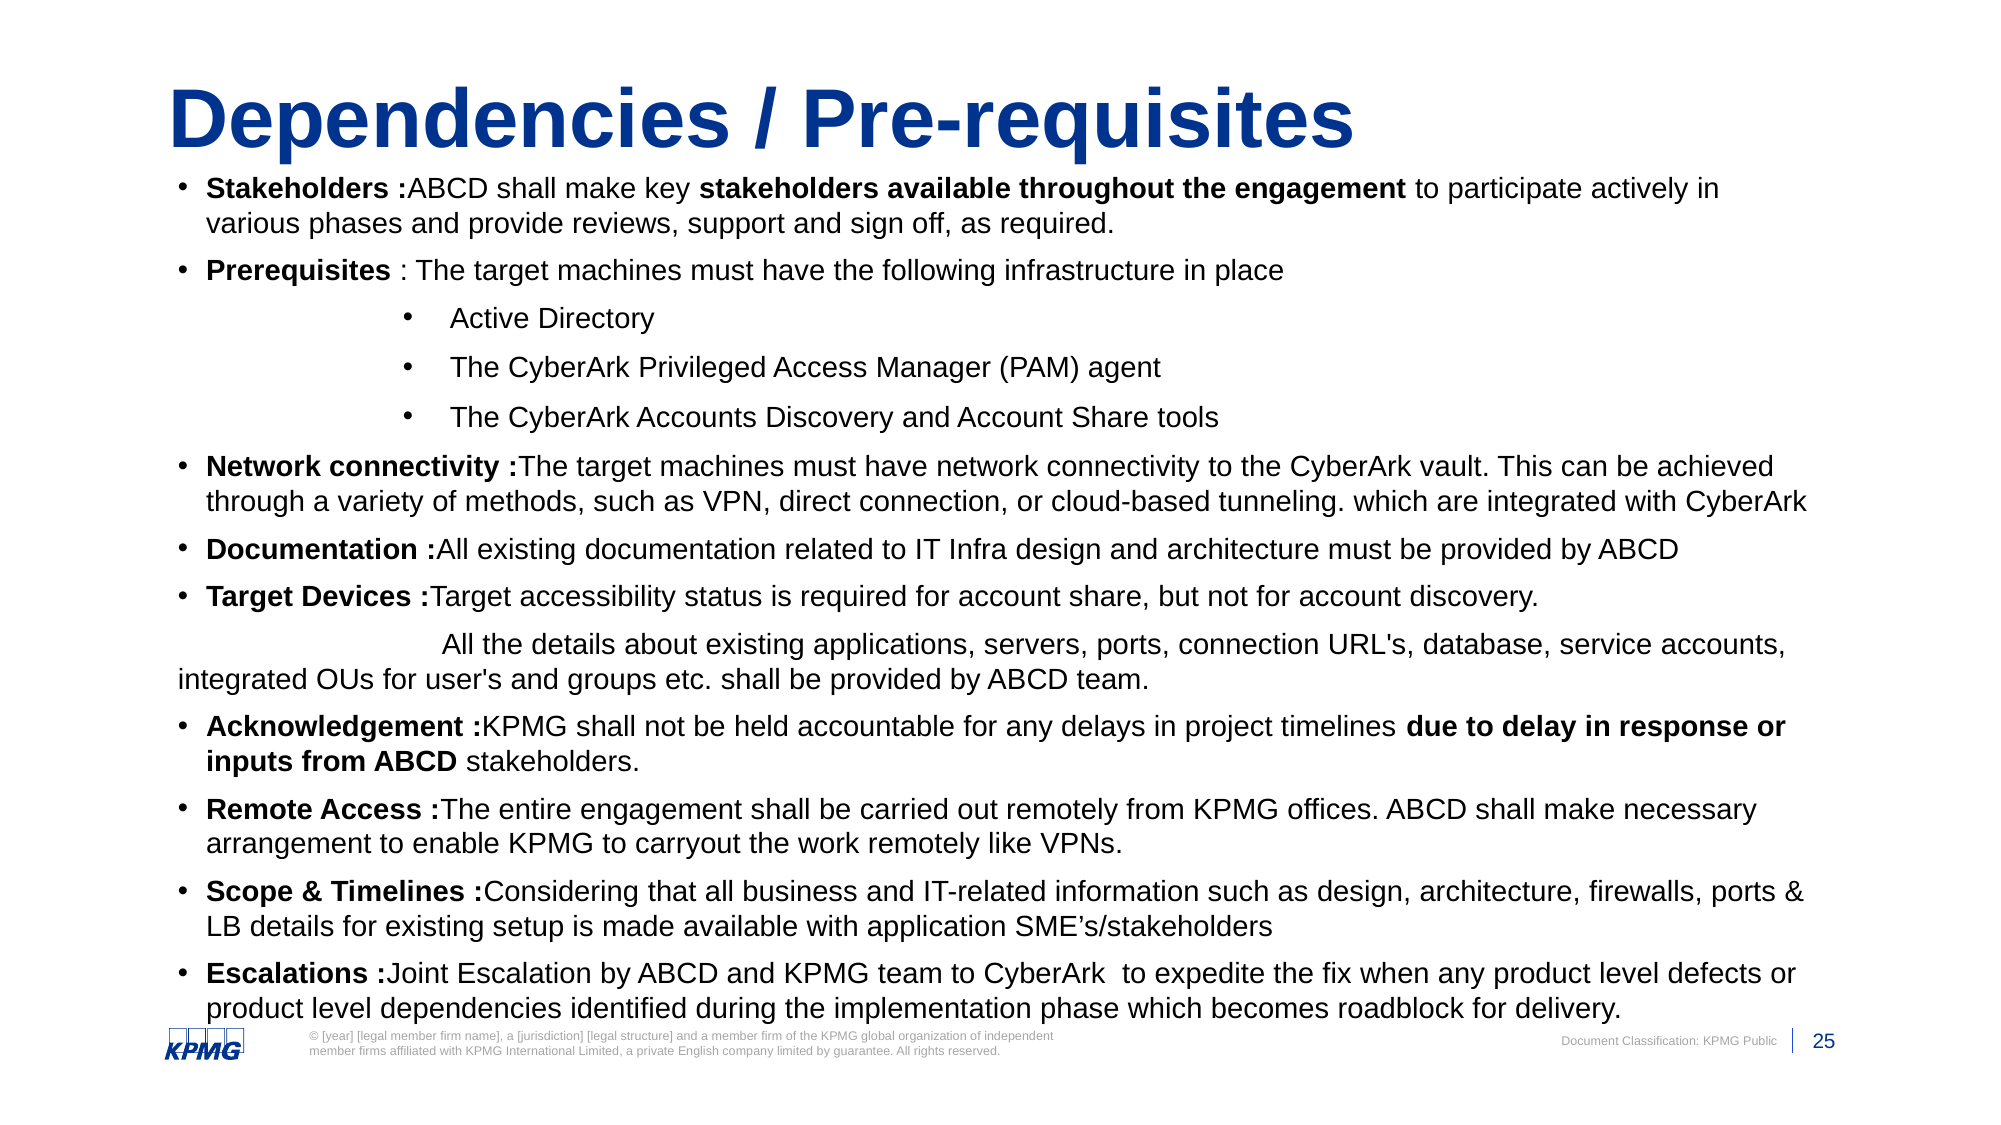

# Dependencies / Pre-requisites
Stakeholders :ABCD shall make key stakeholders available throughout the engagement to participate actively in various phases and provide reviews, support and sign off, as required.
Prerequisites : The target machines must have the following infrastructure in place
Active Directory
The CyberArk Privileged Access Manager (PAM) agent
The CyberArk Accounts Discovery and Account Share tools
Network connectivity :The target machines must have network connectivity to the CyberArk vault. This can be achieved through a variety of methods, such as VPN, direct connection, or cloud-based tunneling. which are integrated with CyberArk
Documentation :All existing documentation related to IT Infra design and architecture must be provided by ABCD
Target Devices :Target accessibility status is required for account share, but not for account discovery.
                                All the details about existing applications, servers, ports, connection URL's, database, service accounts, integrated OUs for user's and groups etc. shall be provided by ABCD team.
Acknowledgement :KPMG shall not be held accountable for any delays in project timelines due to delay in response or inputs from ABCD stakeholders.
Remote Access :The entire engagement shall be carried out remotely from KPMG offices. ABCD shall make necessary arrangement to enable KPMG to carryout the work remotely like VPNs.
Scope & Timelines :Considering that all business and IT-related information such as design, architecture, firewalls, ports & LB details for existing setup is made available with application SME’s/stakeholders
Escalations :Joint Escalation by ABCD and KPMG team to CyberArk  to expedite the fix when any product level defects or product level dependencies identified during the implementation phase which becomes roadblock for delivery.